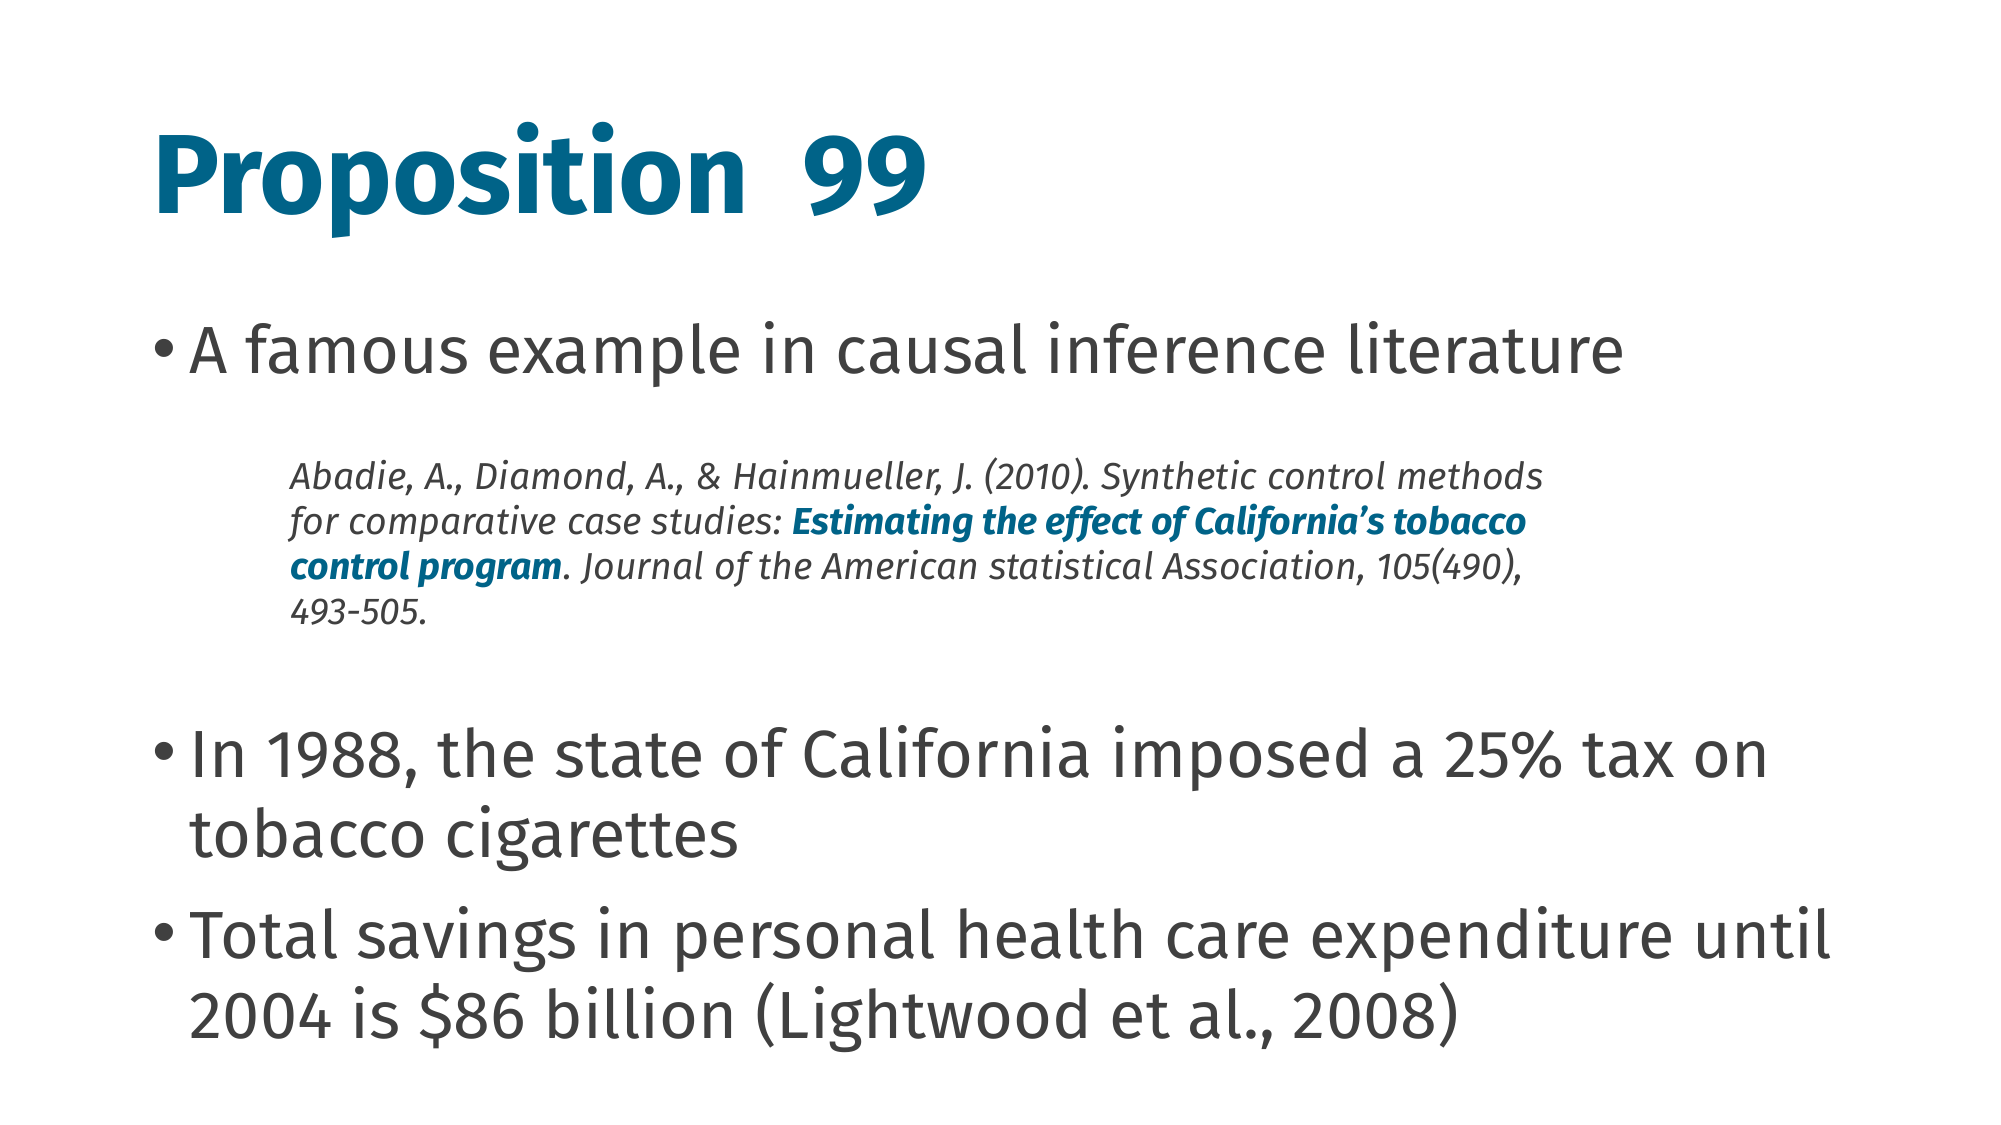

# Proposition  99
A famous example in causal inference literature

In 1988, the state of California imposed a 25% tax on tobacco cigarettes
Total savings in personal health care expenditure until 2004 is $86 billion (Lightwood et al., 2008)

Abadie, A., Diamond, A., & Hainmueller, J. (2010). Synthetic control methods for comparative case studies: Estimating the effect of California’s tobacco control program. Journal of the American statistical Association, 105(490), 493-505.